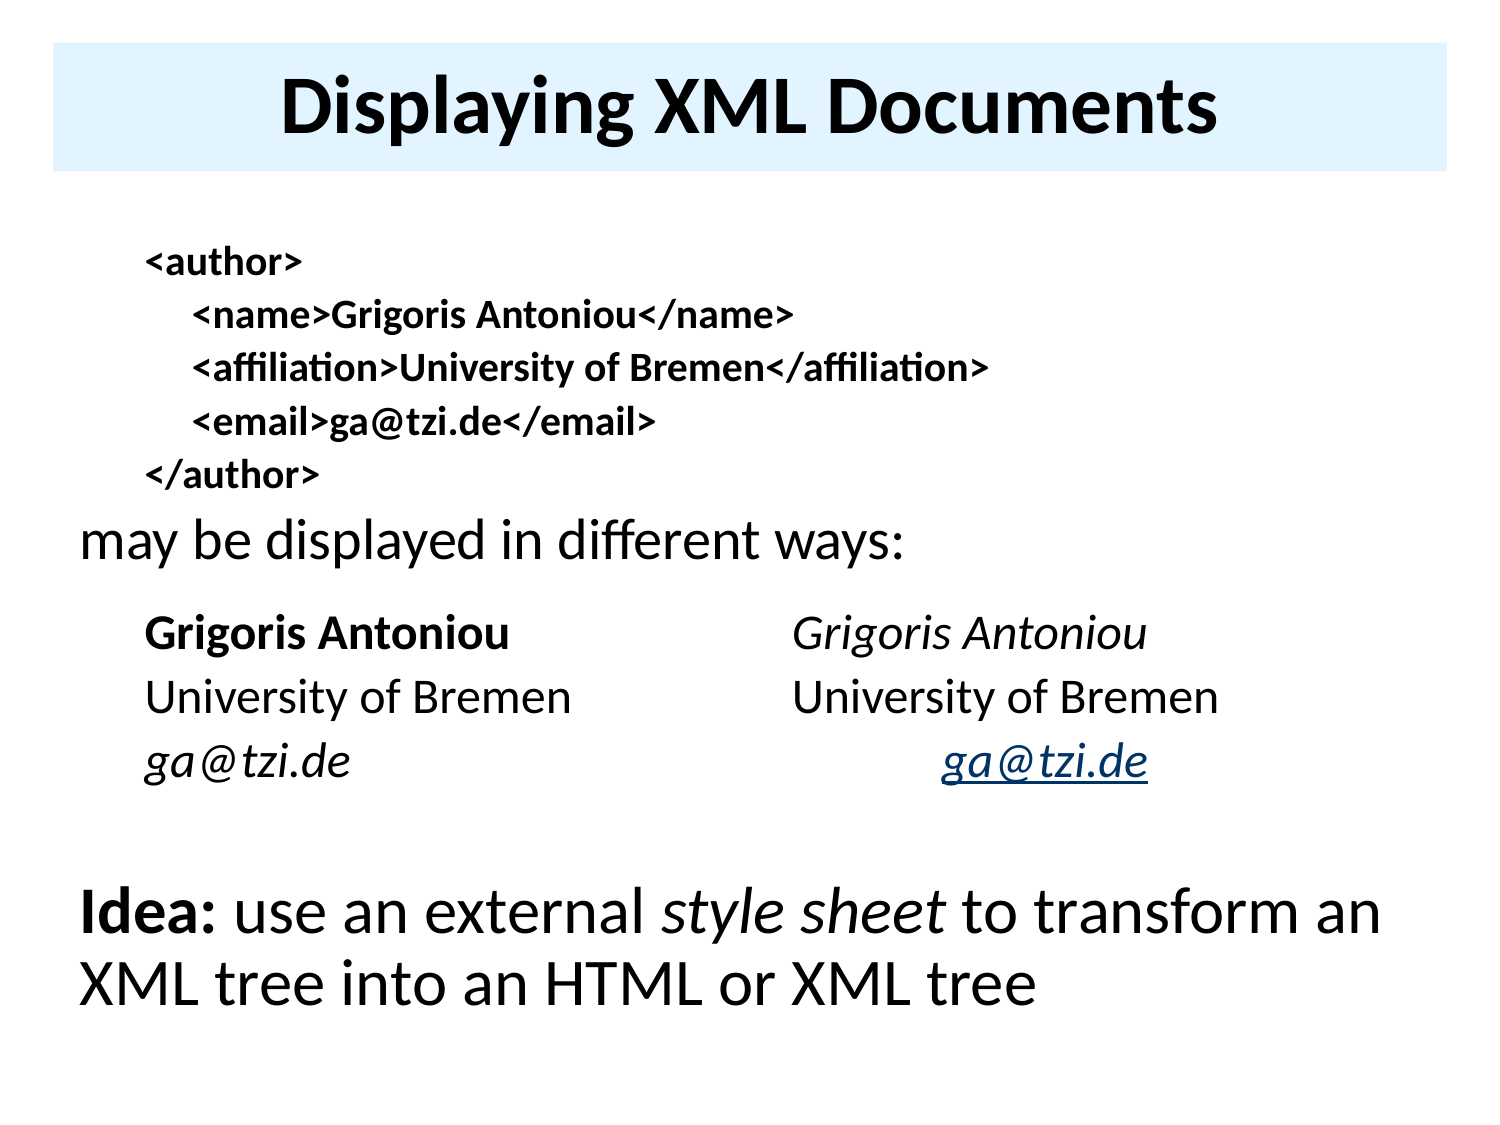

# Displaying XML Documents
<author>
	<name>Grigoris Antoniou</name>
	<affiliation>University of Bremen</affiliation>
	<email>ga@tzi.de</email>
</author>
may be displayed in different ways:

Grigoris Antoniou		Grigoris Antoniou
University of Bremen		University of Bremen
ga@tzi.de				ga@tzi.de

Idea: use an external style sheet to transform an XML tree into an HTML or XML tree